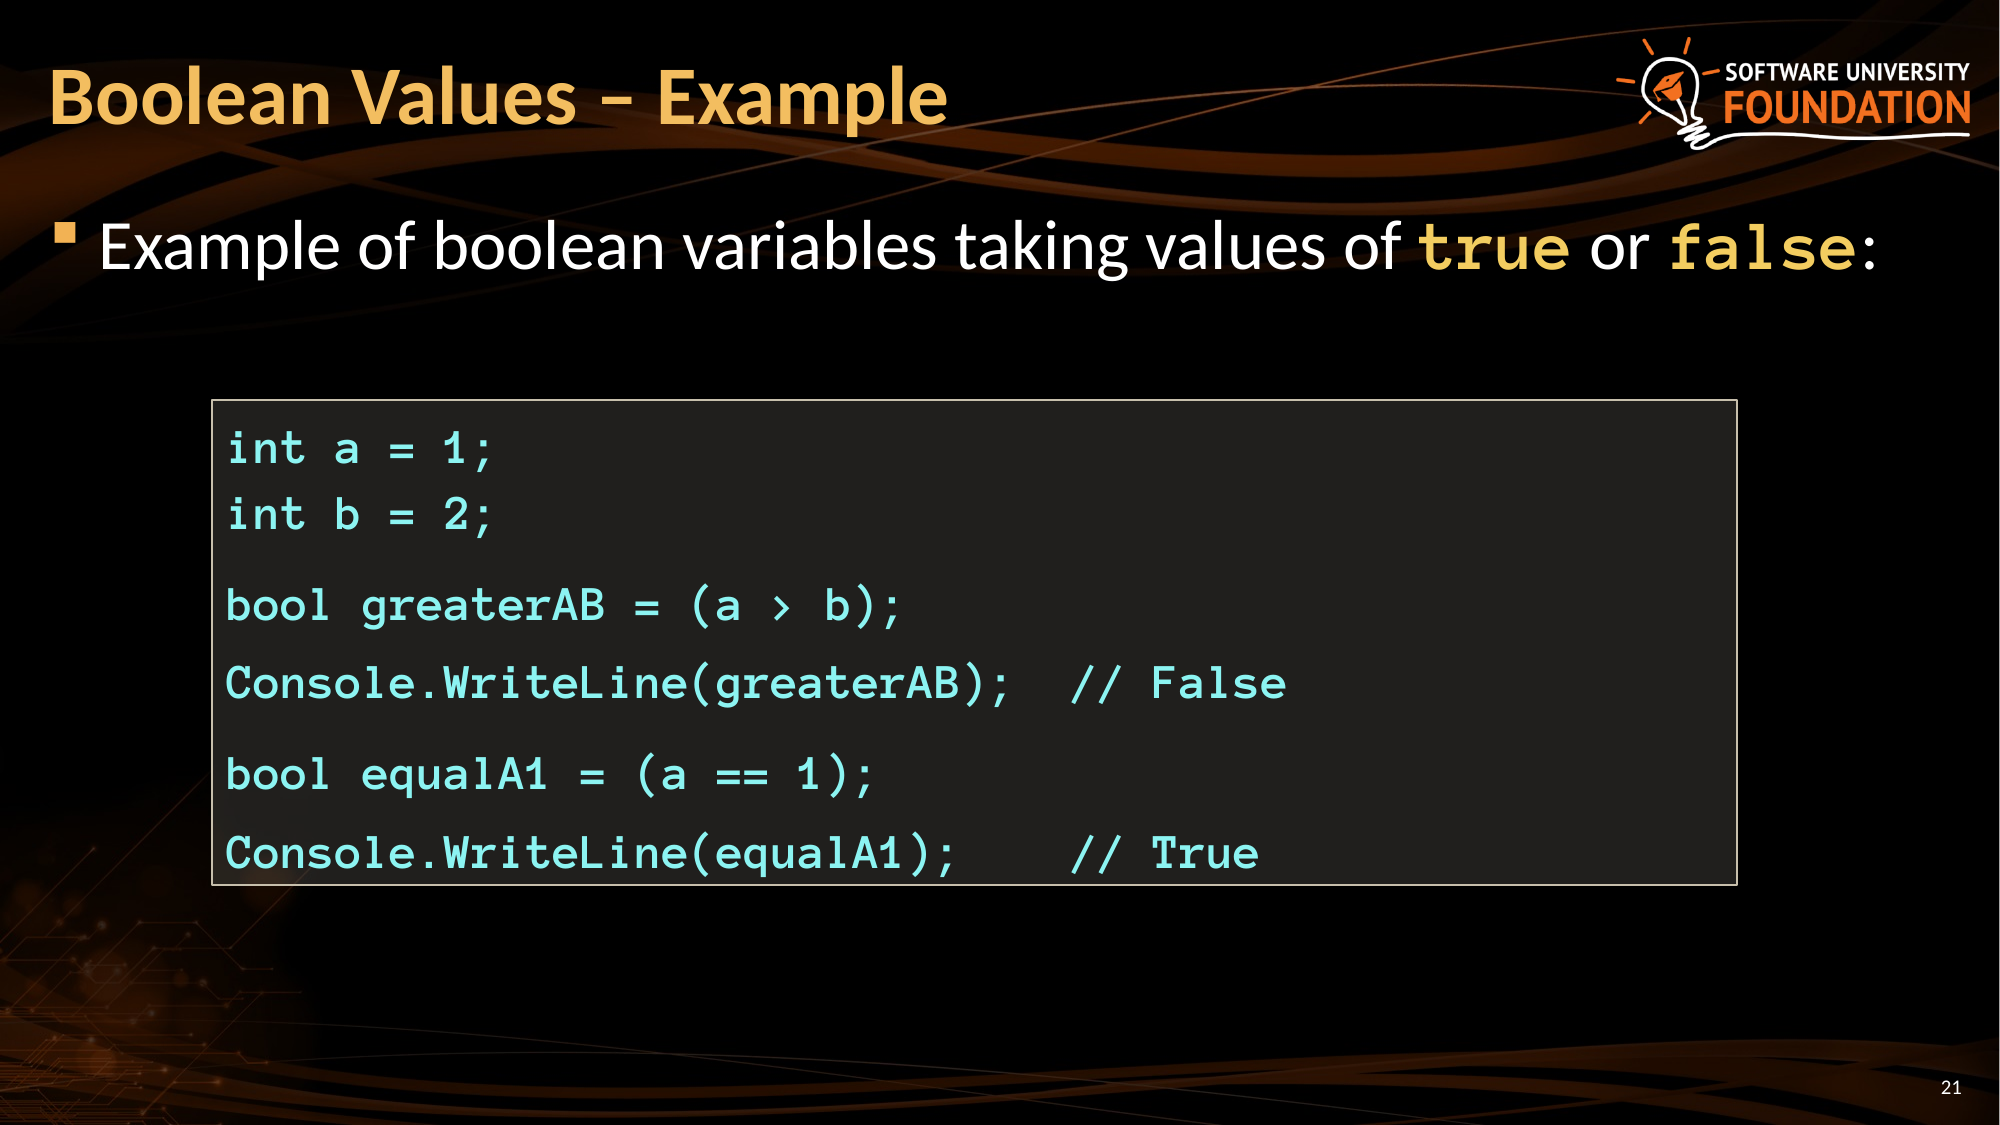

# Boolean Values – Example
Example of boolean variables taking values of true or false:
int a = 1;
int b = 2;
bool greaterAB = (a > b);
Console.WriteLine(greaterAB);  // False
bool equalA1 = (a == 1);
Console.WriteLine(equalA1);    // True
21